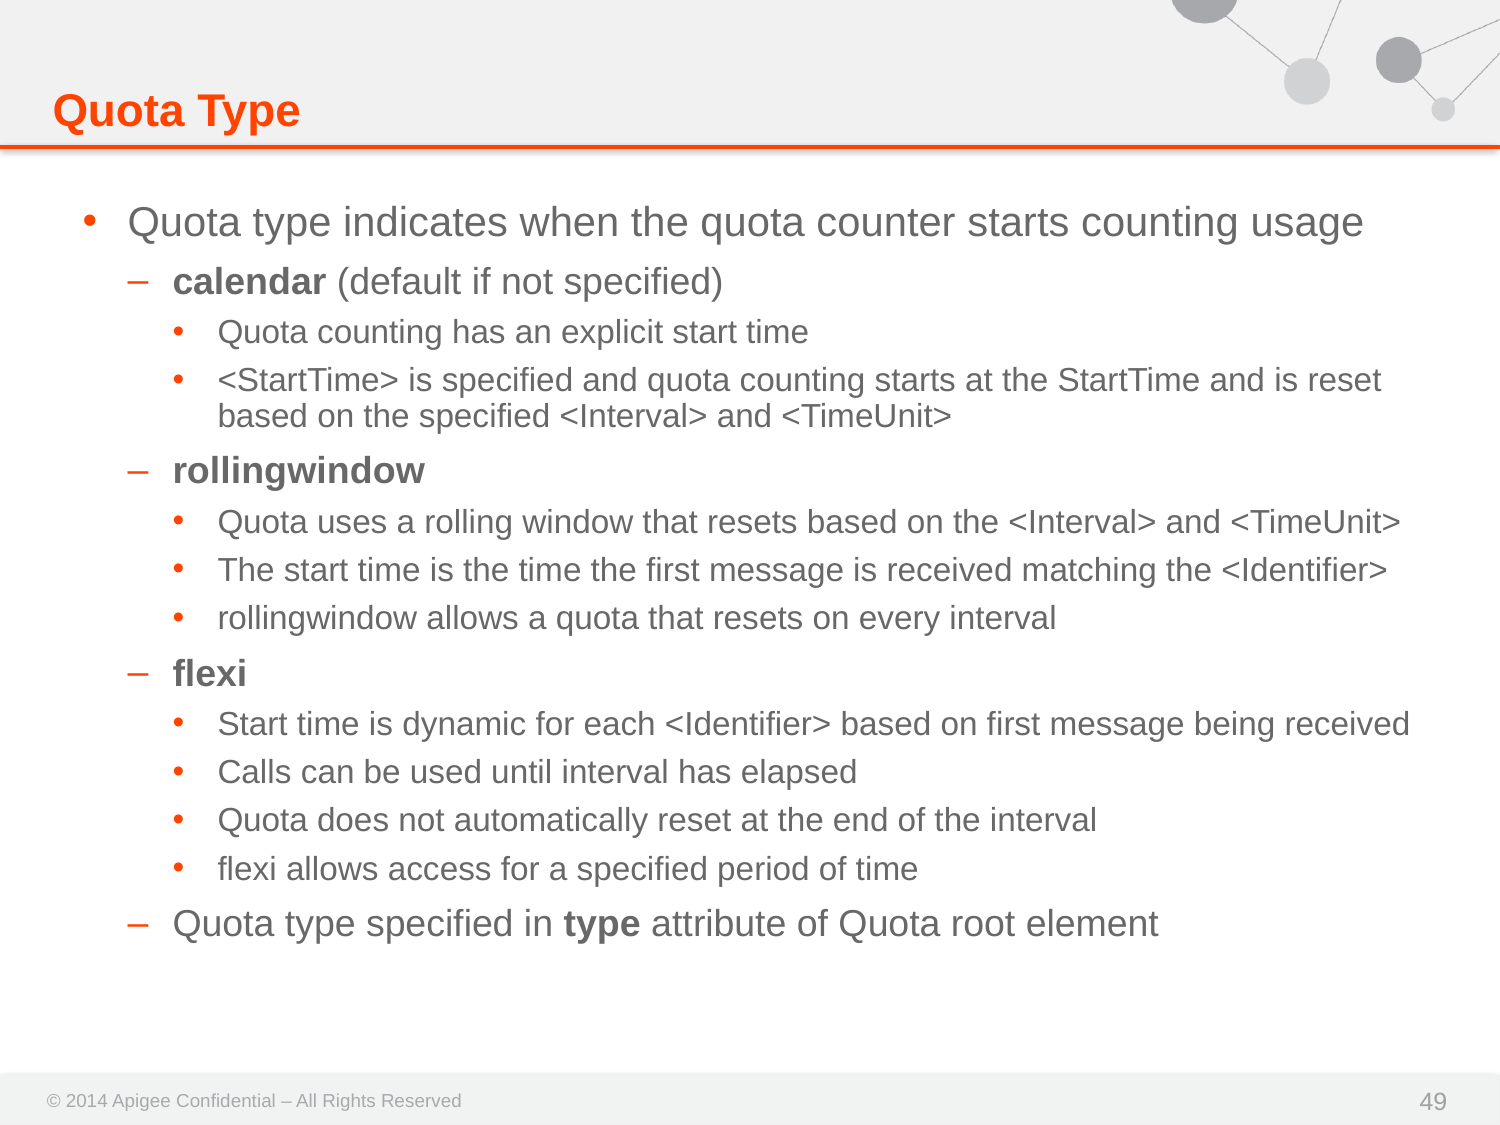

# Quota Type
Quota type indicates when the quota counter starts counting usage
calendar (default if not specified)
Quota counting has an explicit start time
<StartTime> is specified and quota counting starts at the StartTime and is reset based on the specified <Interval> and <TimeUnit>
rollingwindow
Quota uses a rolling window that resets based on the <Interval> and <TimeUnit>
The start time is the time the first message is received matching the <Identifier>
rollingwindow allows a quota that resets on every interval
flexi
Start time is dynamic for each <Identifier> based on first message being received
Calls can be used until interval has elapsed
Quota does not automatically reset at the end of the interval
flexi allows access for a specified period of time
Quota type specified in type attribute of Quota root element
49